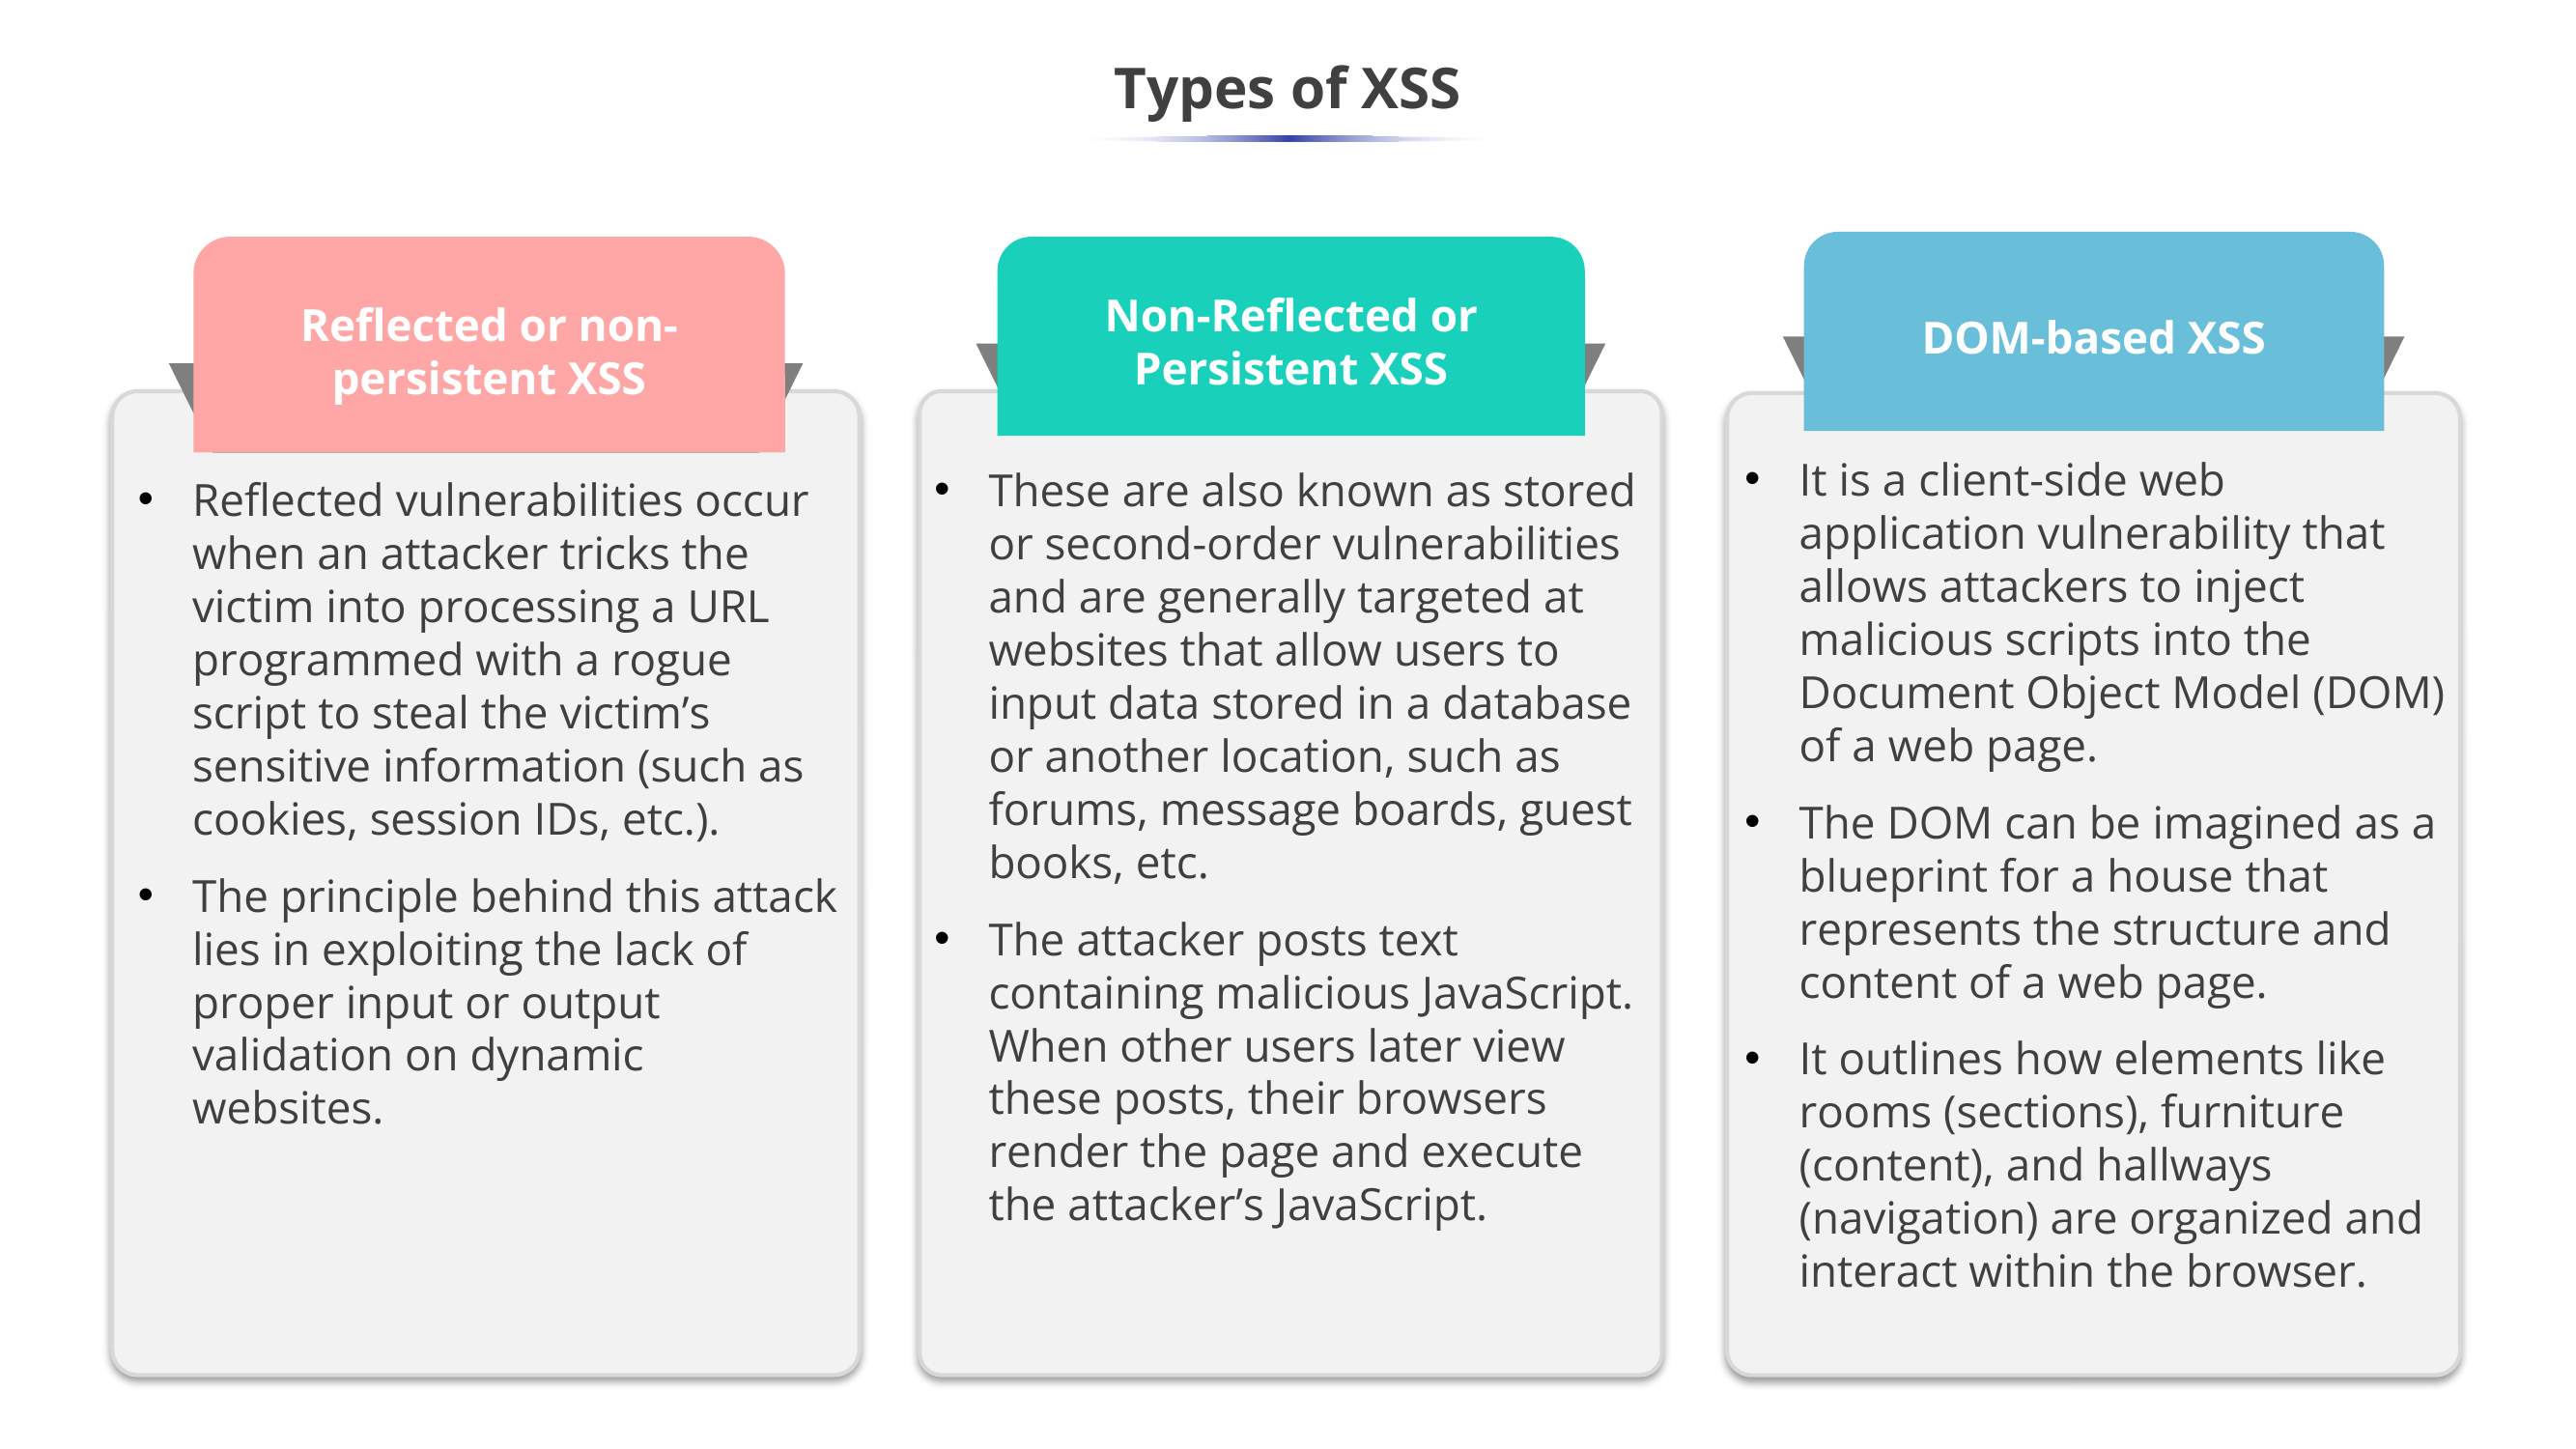

# Types of XSS

DOM-based XSS

It is a client-side web application vulnerability that allows attackers to inject malicious scripts into the Document Object Model (DOM) of a web page.

The DOM can be imagined as a blueprint for a house that represents the structure and content of a web page.

It outlines how elements like rooms (sections), furniture (content), and hallways (navigation) are organized and interact within the browser.

Non-Reflected or Persistent XSS

These are also known as stored or second-order vulnerabilities and are generally targeted at websites that allow users to input data stored in a database or another location, such as forums, message boards, guest books, etc.

The attacker posts text containing malicious JavaScript. When other users later view these posts, their browsers render the page and execute the attacker’s JavaScript.
Reflected or non-persistent XSS

Reflected vulnerabilities occur when an attacker tricks the victim into processing a URL programmed with a rogue script to steal the victim’s sensitive information (such as cookies, session IDs, etc.).

The principle behind this attack lies in exploiting the lack of proper input or output validation on dynamic websites.